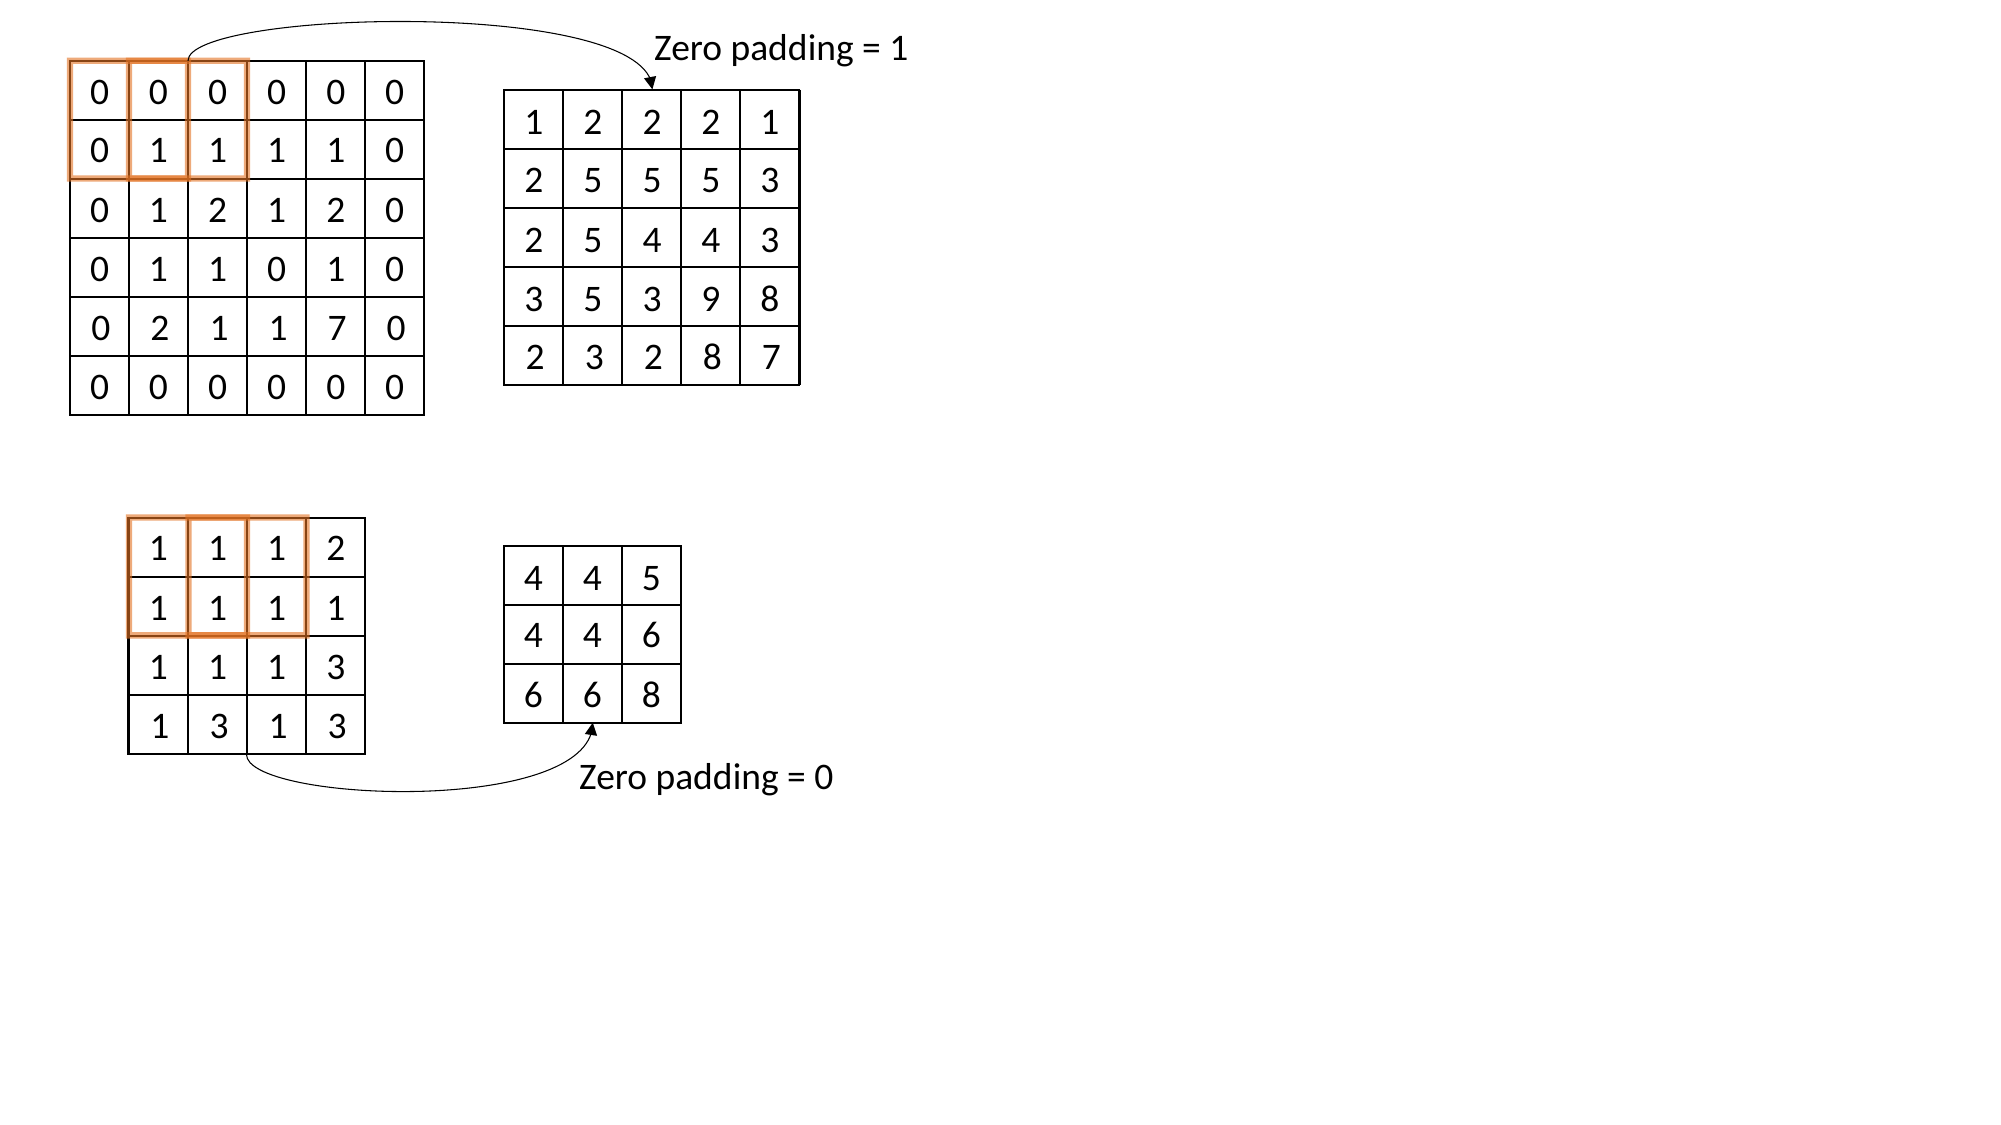

Zero padding = 1
0
0
0
0
0
0

1
2
2
2
1

0
1
1
1
1
0
2
5
5
5
3
0
1
2
1
2
0
2
5
4
4
3
0
1
1
0
1
0
3
5
3
9
8
0
2
1
1
7
0
2
3
2
8
7
0
0
0
0
0
0
1
1
1
2

4
4
5

1
1
1
1
4
4
6
1
1
1
3
6
6
8
1
3
1
3
Zero padding = 0